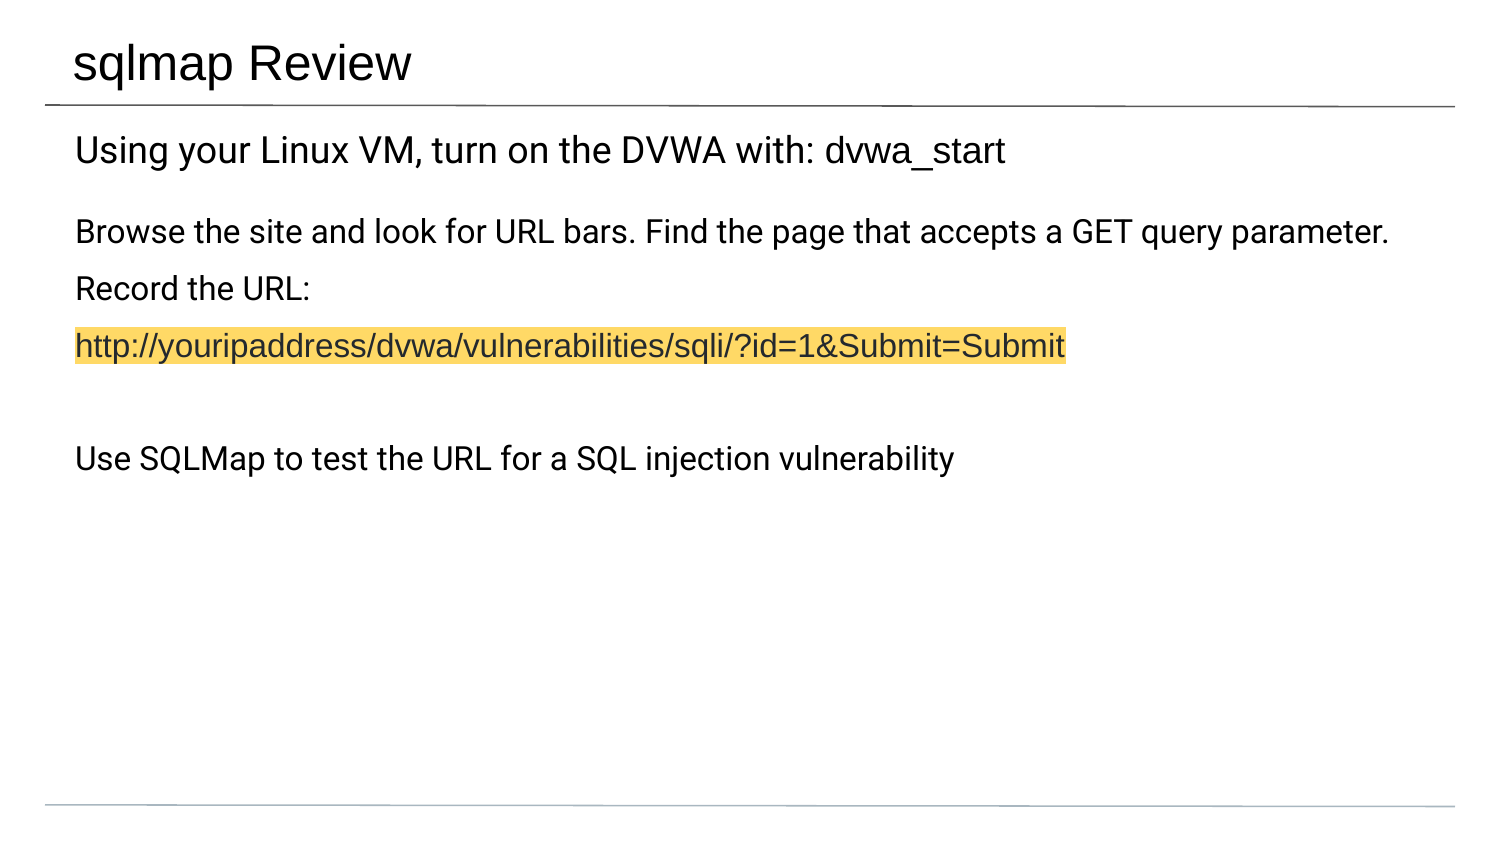

# sqlmap Review
Using your Linux VM, turn on the DVWA with: dvwa_start
Browse the site and look for URL bars. Find the page that accepts a GET query parameter.
Record the URL:
http://youripaddress/dvwa/vulnerabilities/sqli/?id=1&Submit=Submit

Use SQLMap to test the URL for a SQL injection vulnerability